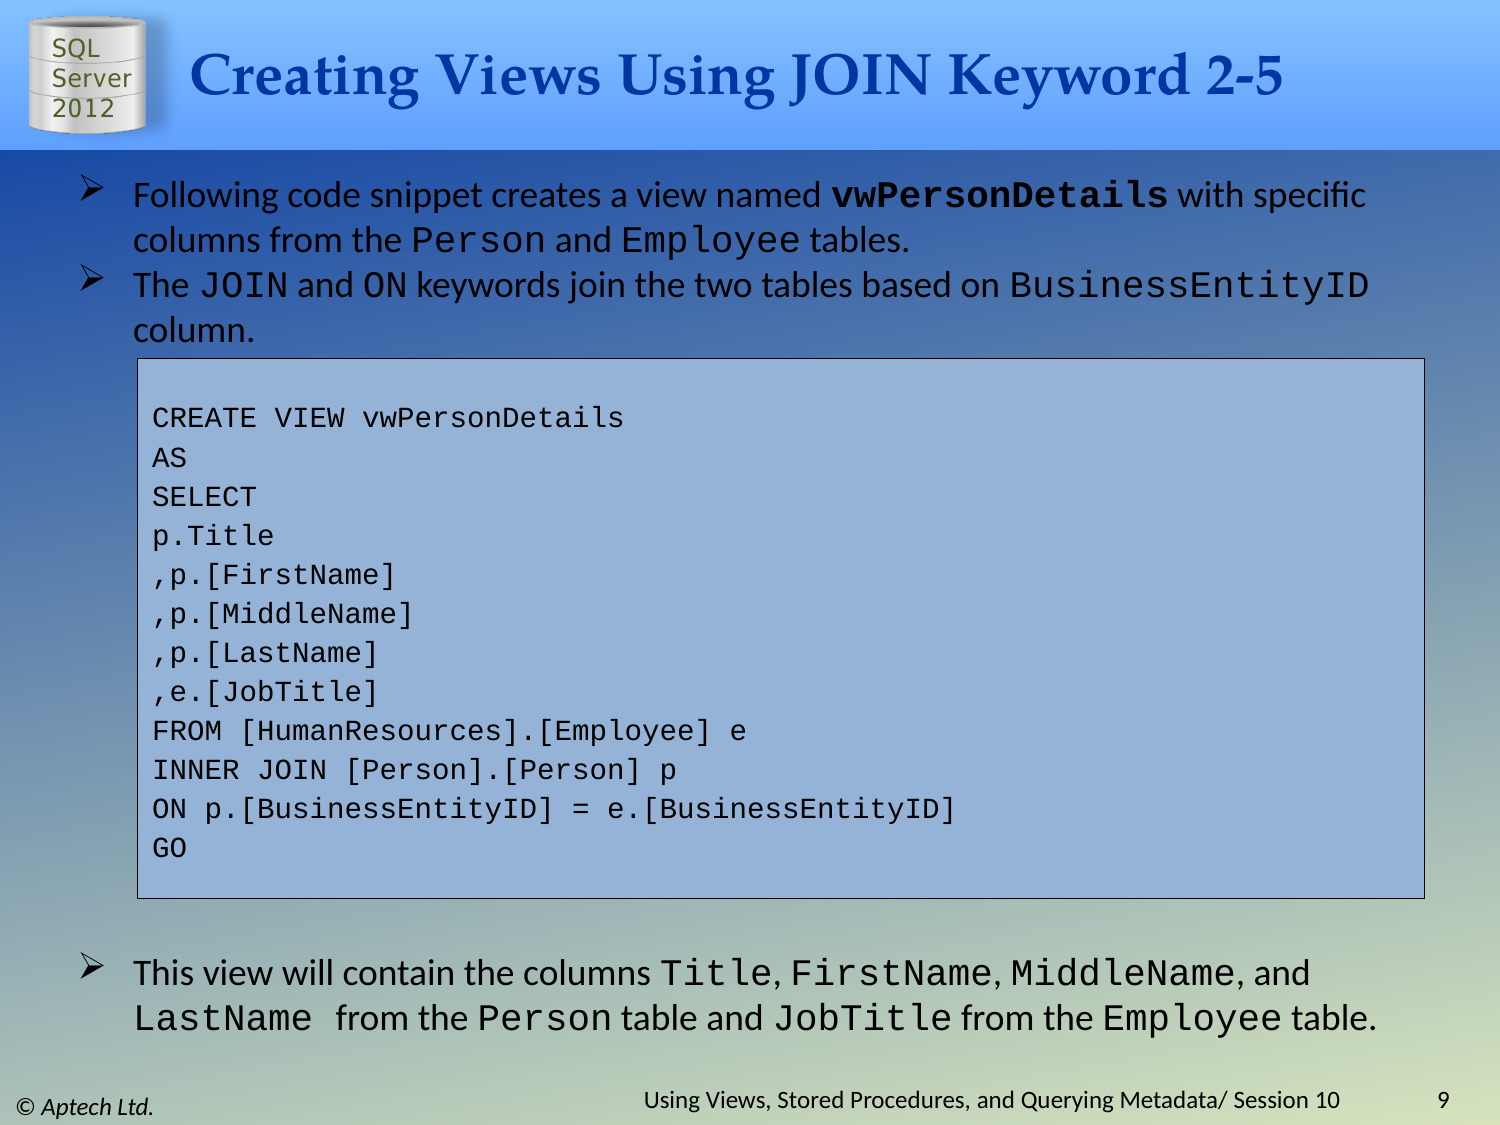

# Creating Views Using JOIN Keyword 2-5
Following code snippet creates a view named vwPersonDetails with specific columns from the Person and Employee tables.
The JOIN and ON keywords join the two tables based on BusinessEntityID column.

CREATE VIEW vwPersonDetails
AS
SELECT
p.Title
,p.[FirstName]
,p.[MiddleName]
,p.[LastName]
,e.[JobTitle]
FROM [HumanResources].[Employee] e
INNER JOIN [Person].[Person] p
ON p.[BusinessEntityID] = e.[BusinessEntityID]
GO

This view will contain the columns Title, FirstName, MiddleName, and LastName from the Person table and JobTitle from the Employee table.
Using Views, Stored Procedures, and Querying Metadata/ Session 10
9